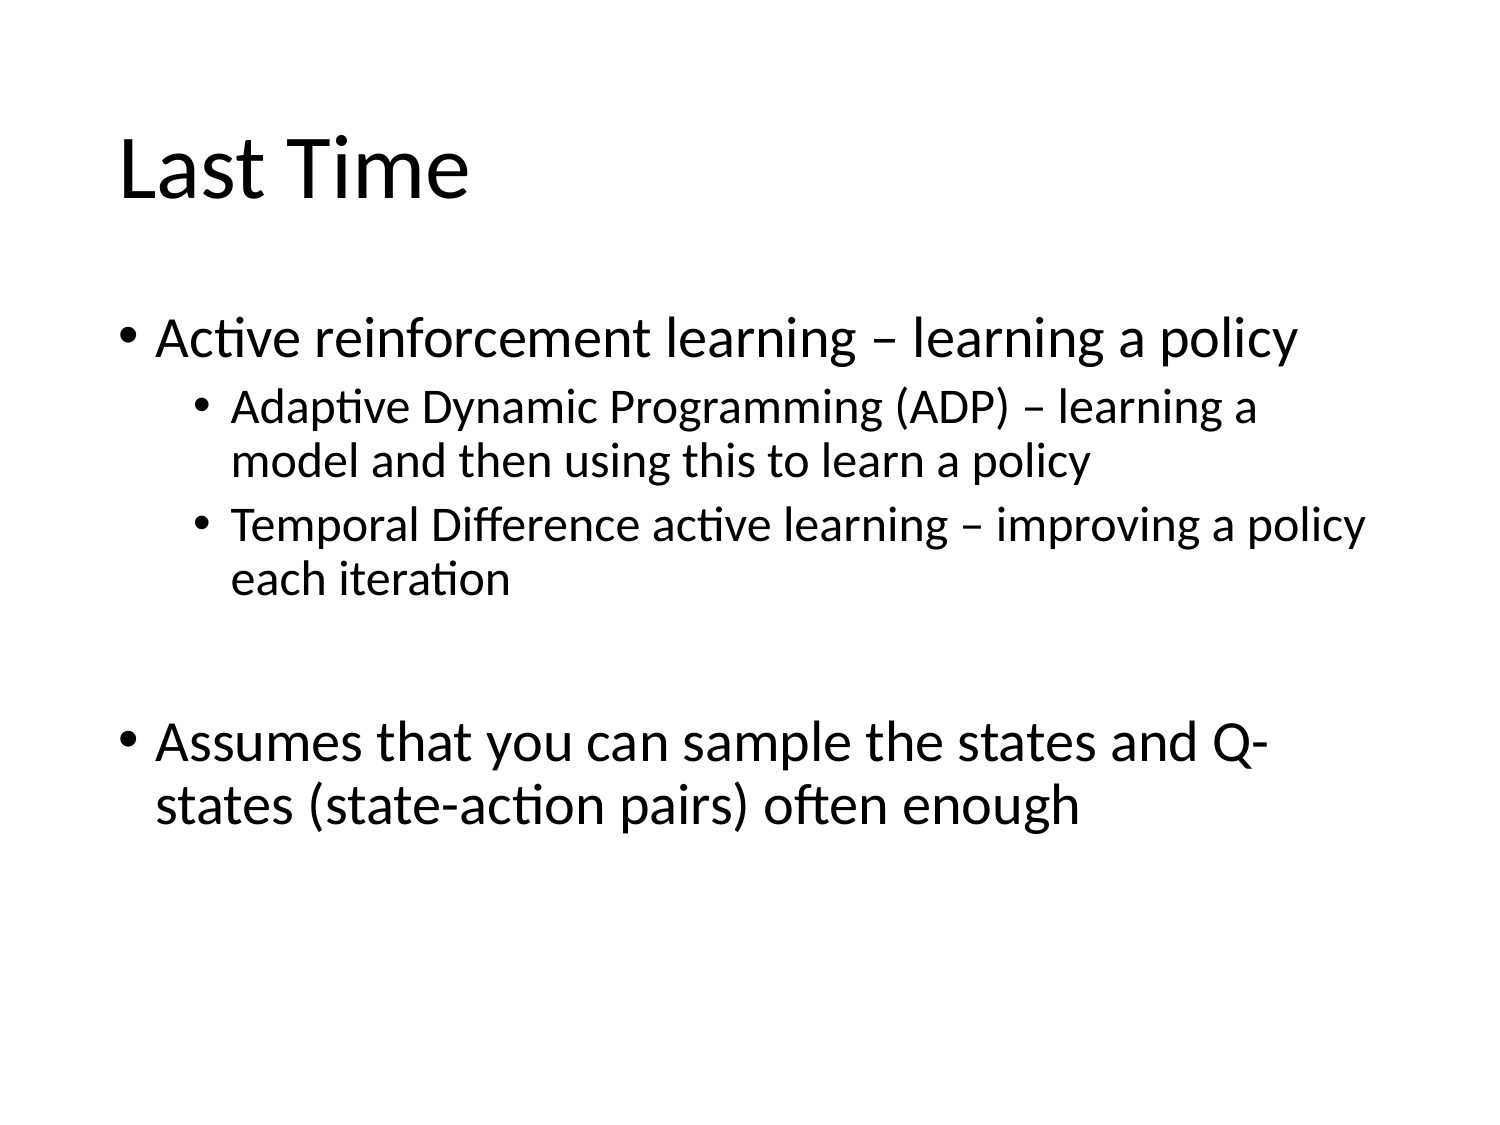

# Last Time
Active reinforcement learning – learning a policy
Adaptive Dynamic Programming (ADP) – learning a model and then using this to learn a policy
Temporal Difference active learning – improving a policy each iteration

Assumes that you can sample the states and Q-states (state-action pairs) often enough